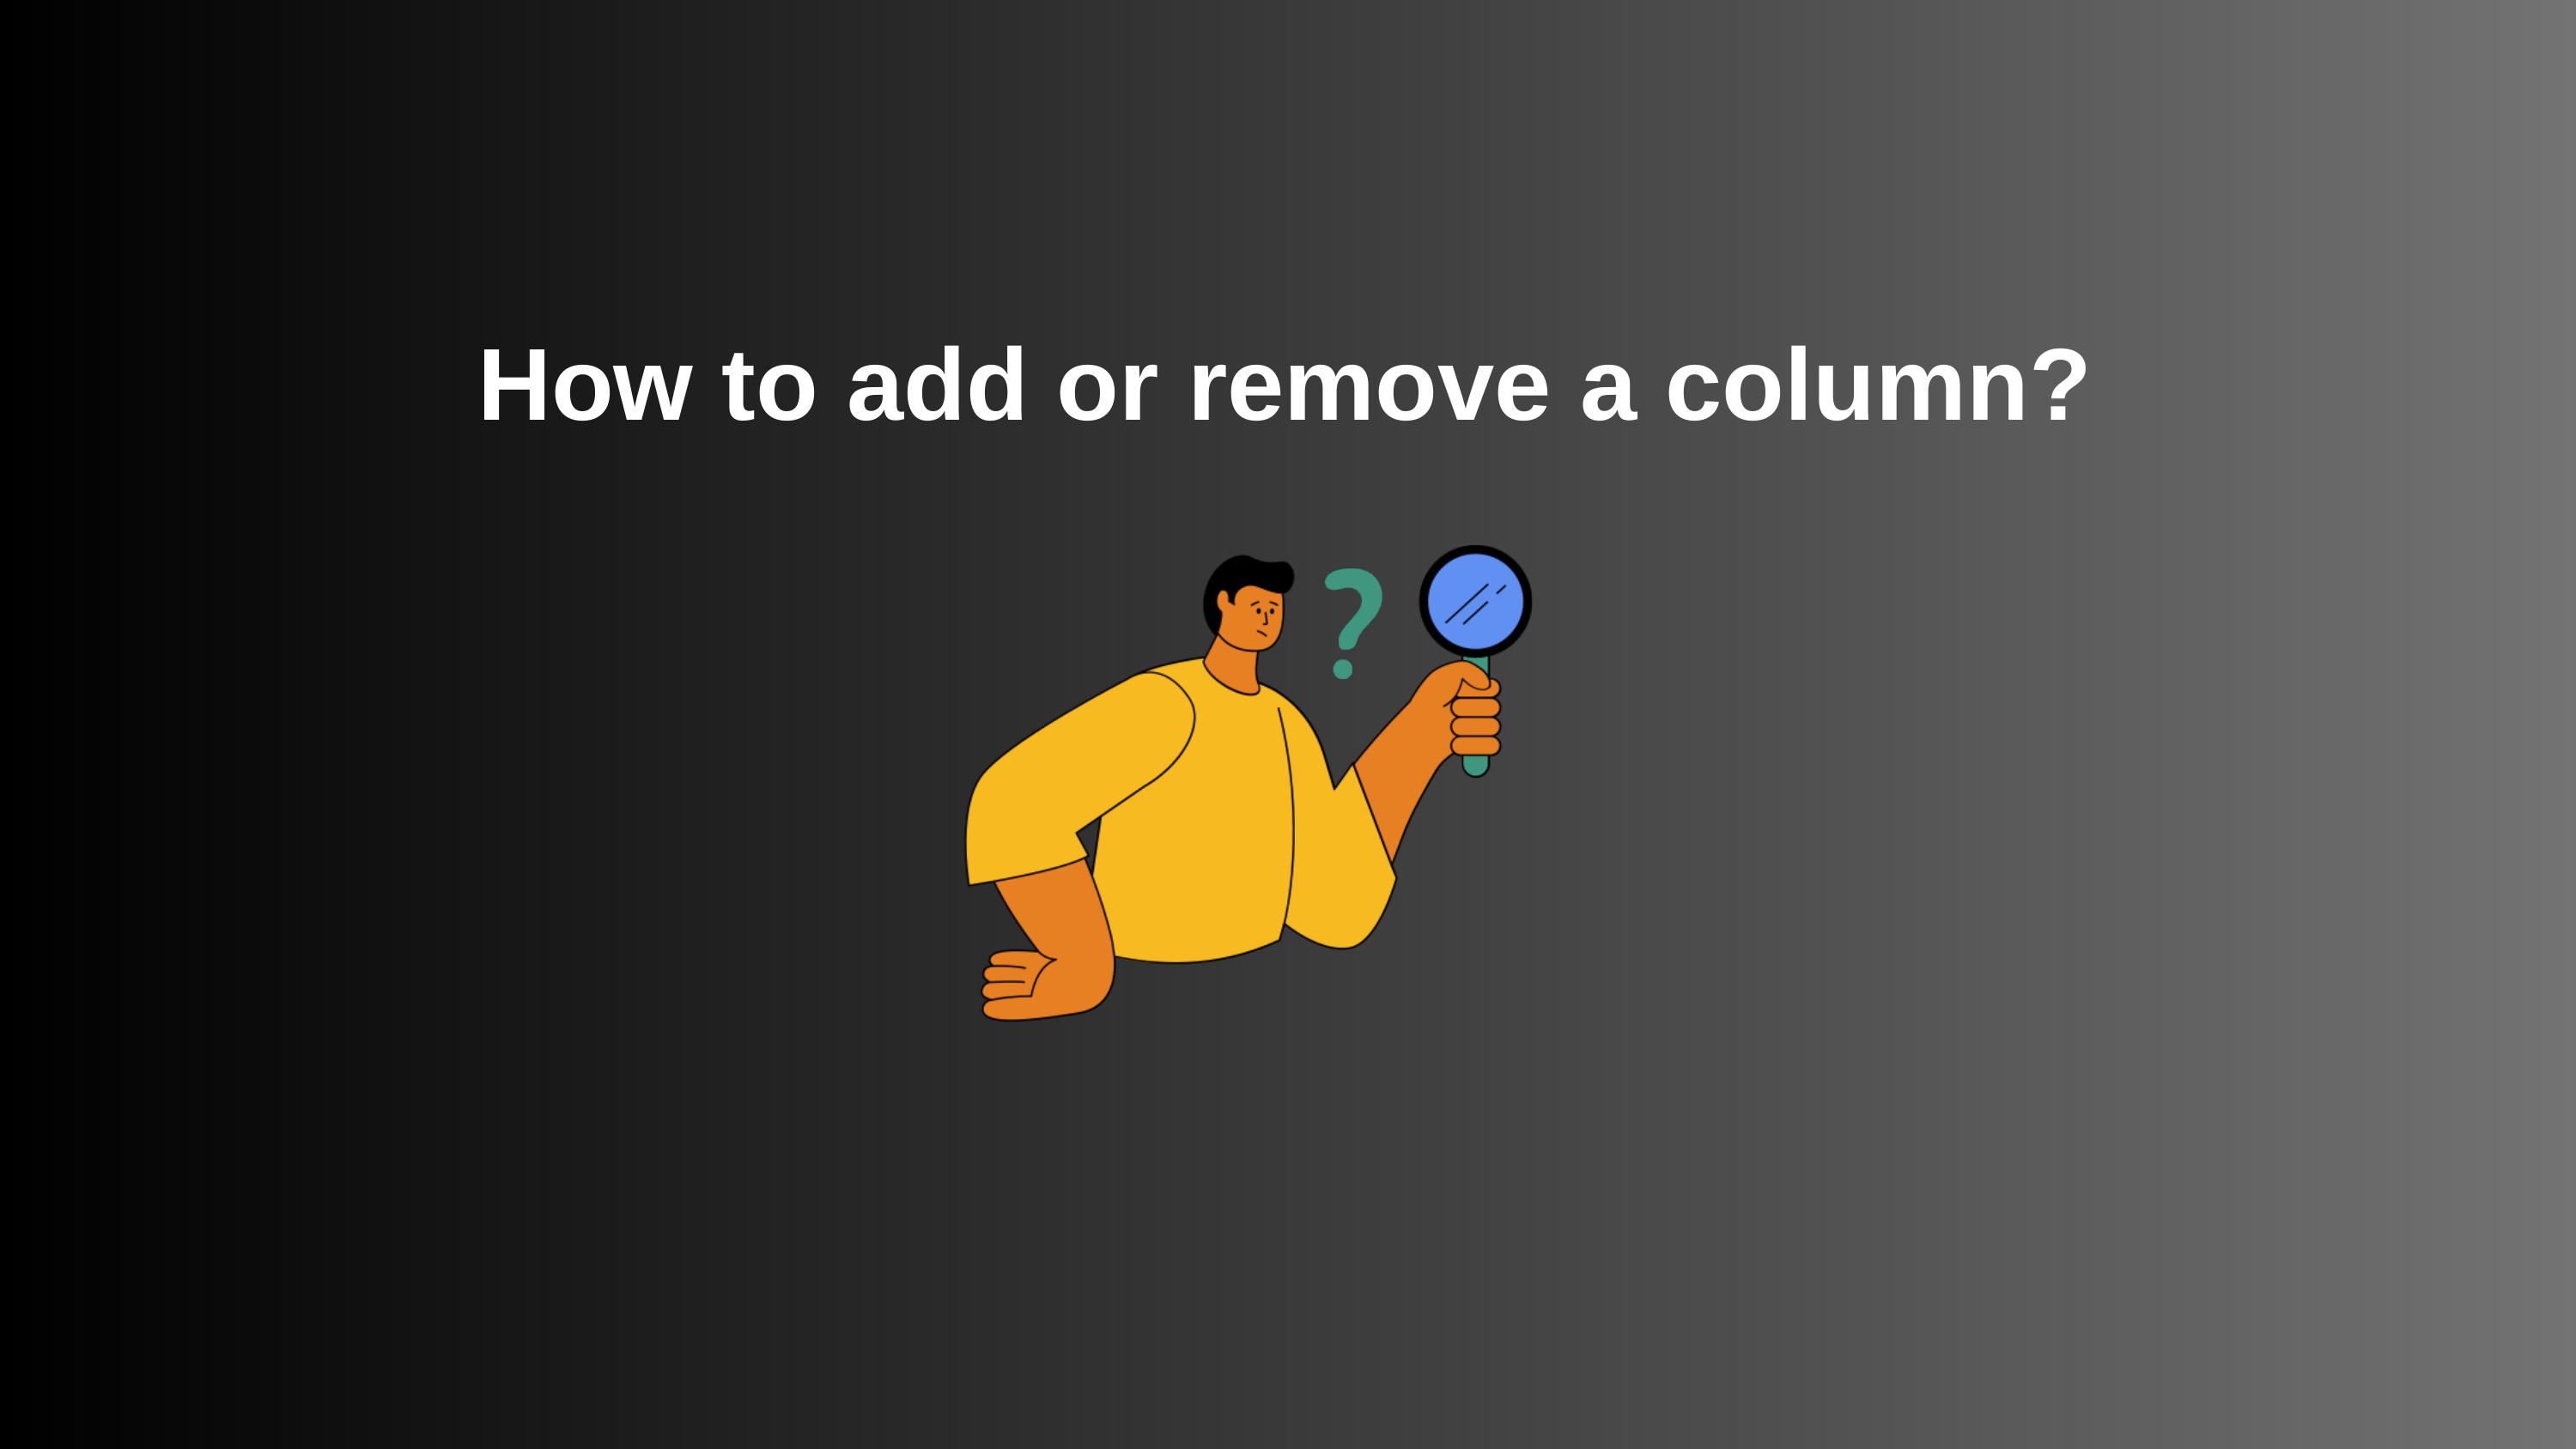

How to add or remove a column?